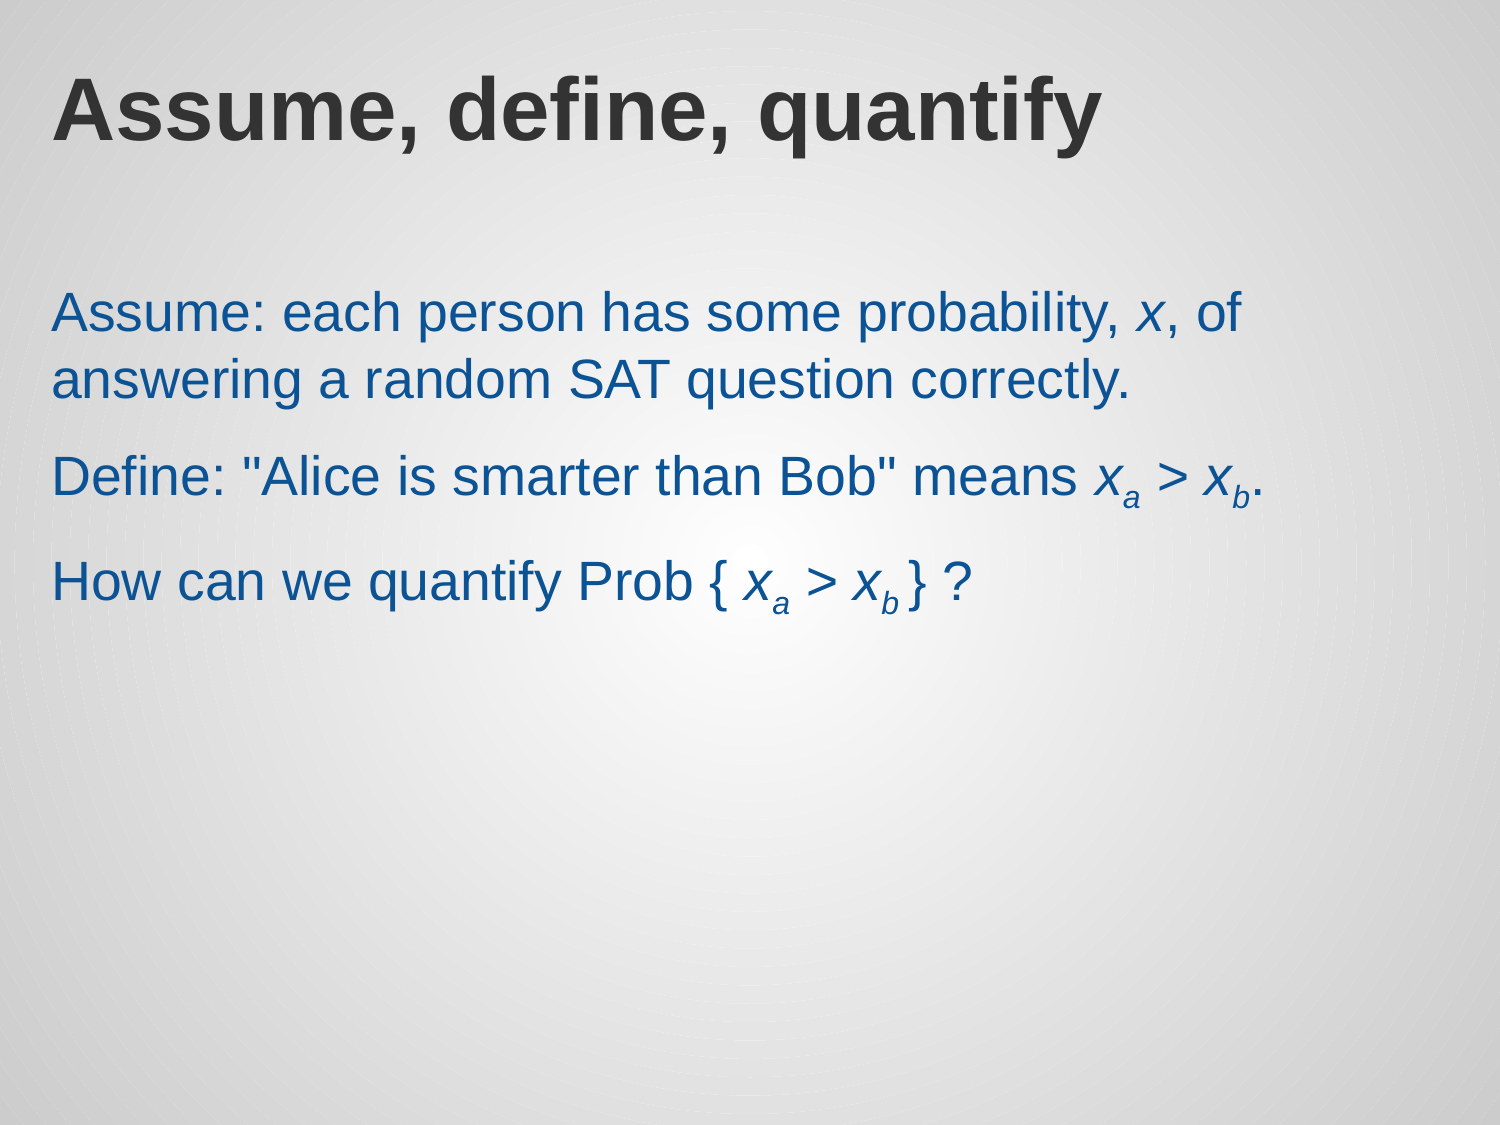

# Assume, define, quantify
Assume: each person has some probability, x, of answering a random SAT question correctly.

Define: "Alice is smarter than Bob" means xa > xb.

How can we quantify Prob { xa > xb } ?